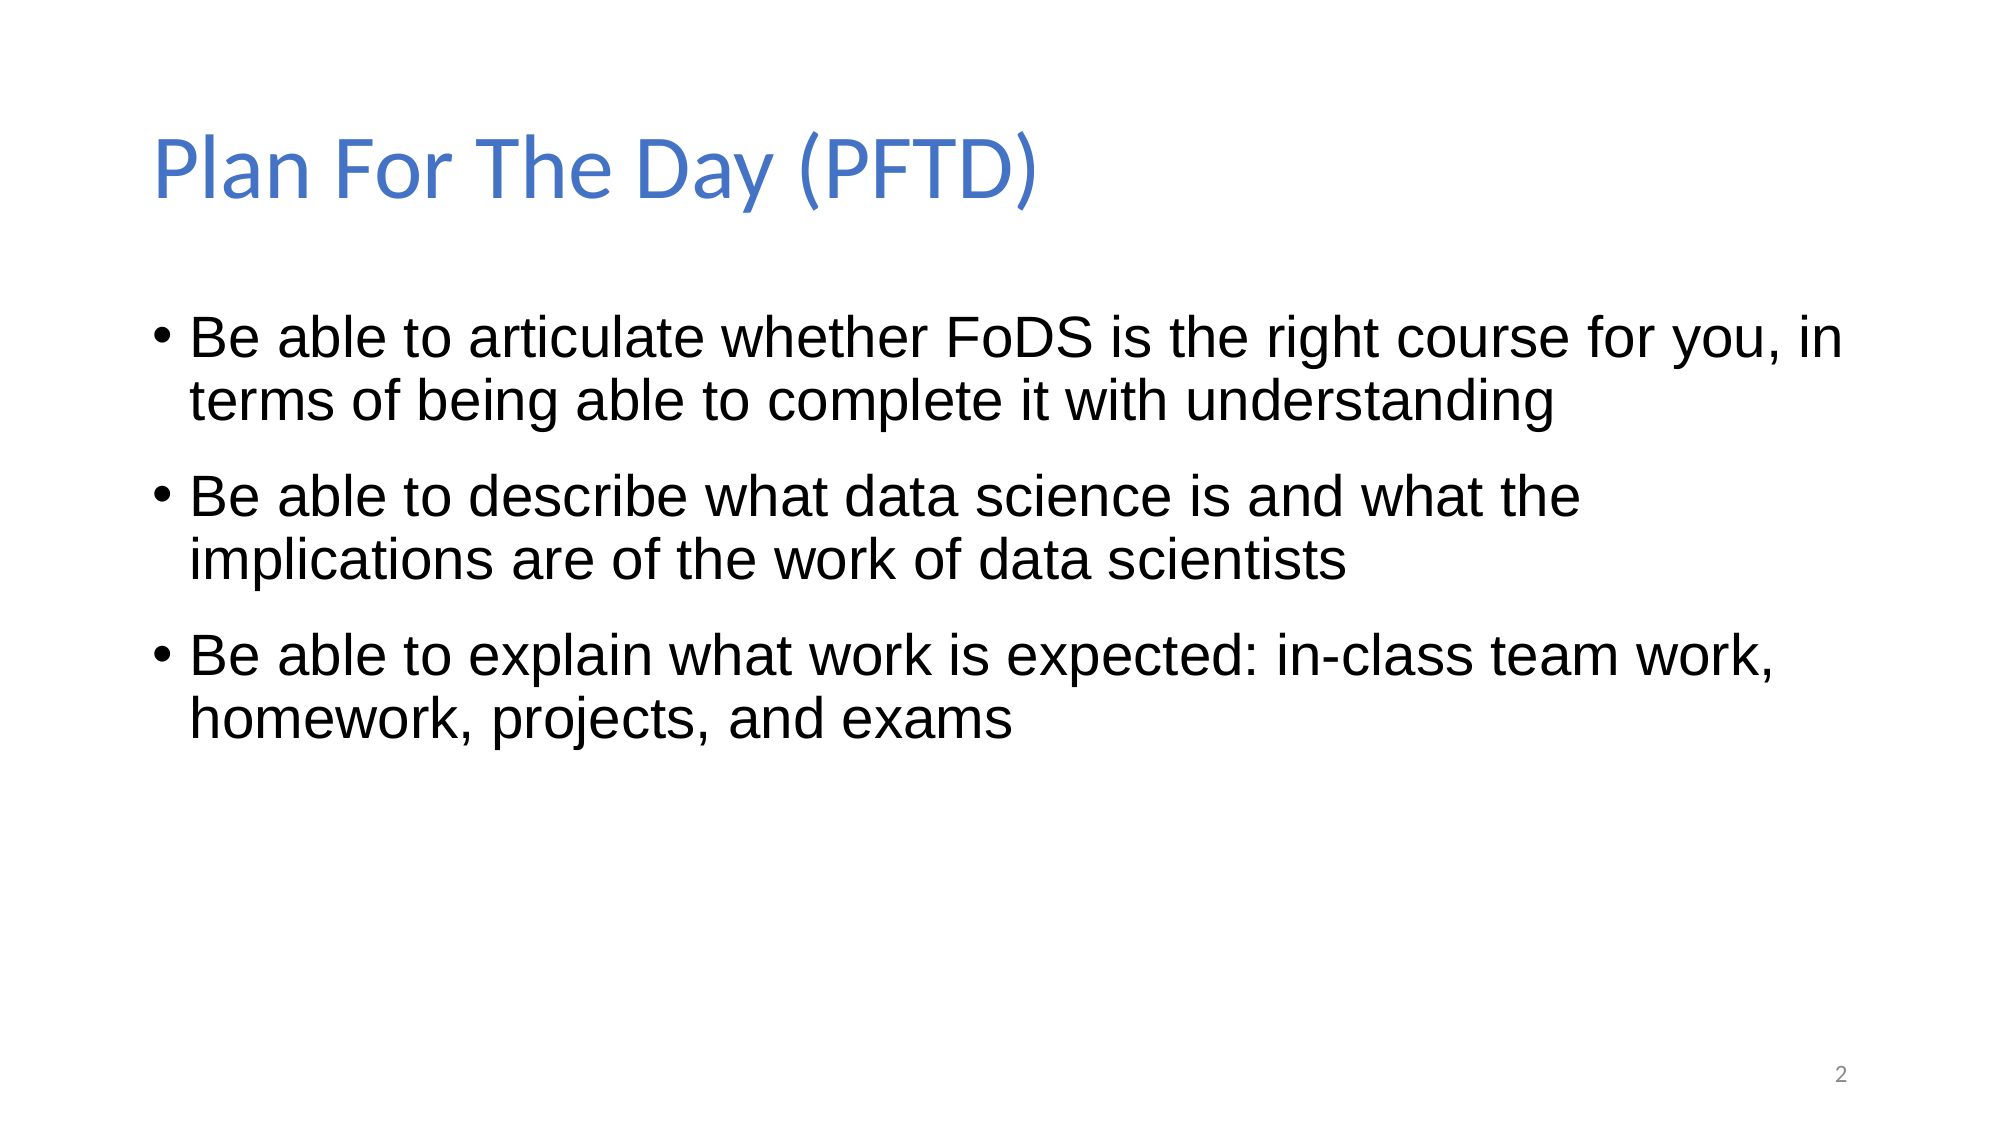

# Plan For The Day (PFTD)
Be able to articulate whether FoDS is the right course for you, in terms of being able to complete it with understanding
Be able to describe what data science is and what the implications are of the work of data scientists
Be able to explain what work is expected: in-class team work,  homework, projects, and exams
2